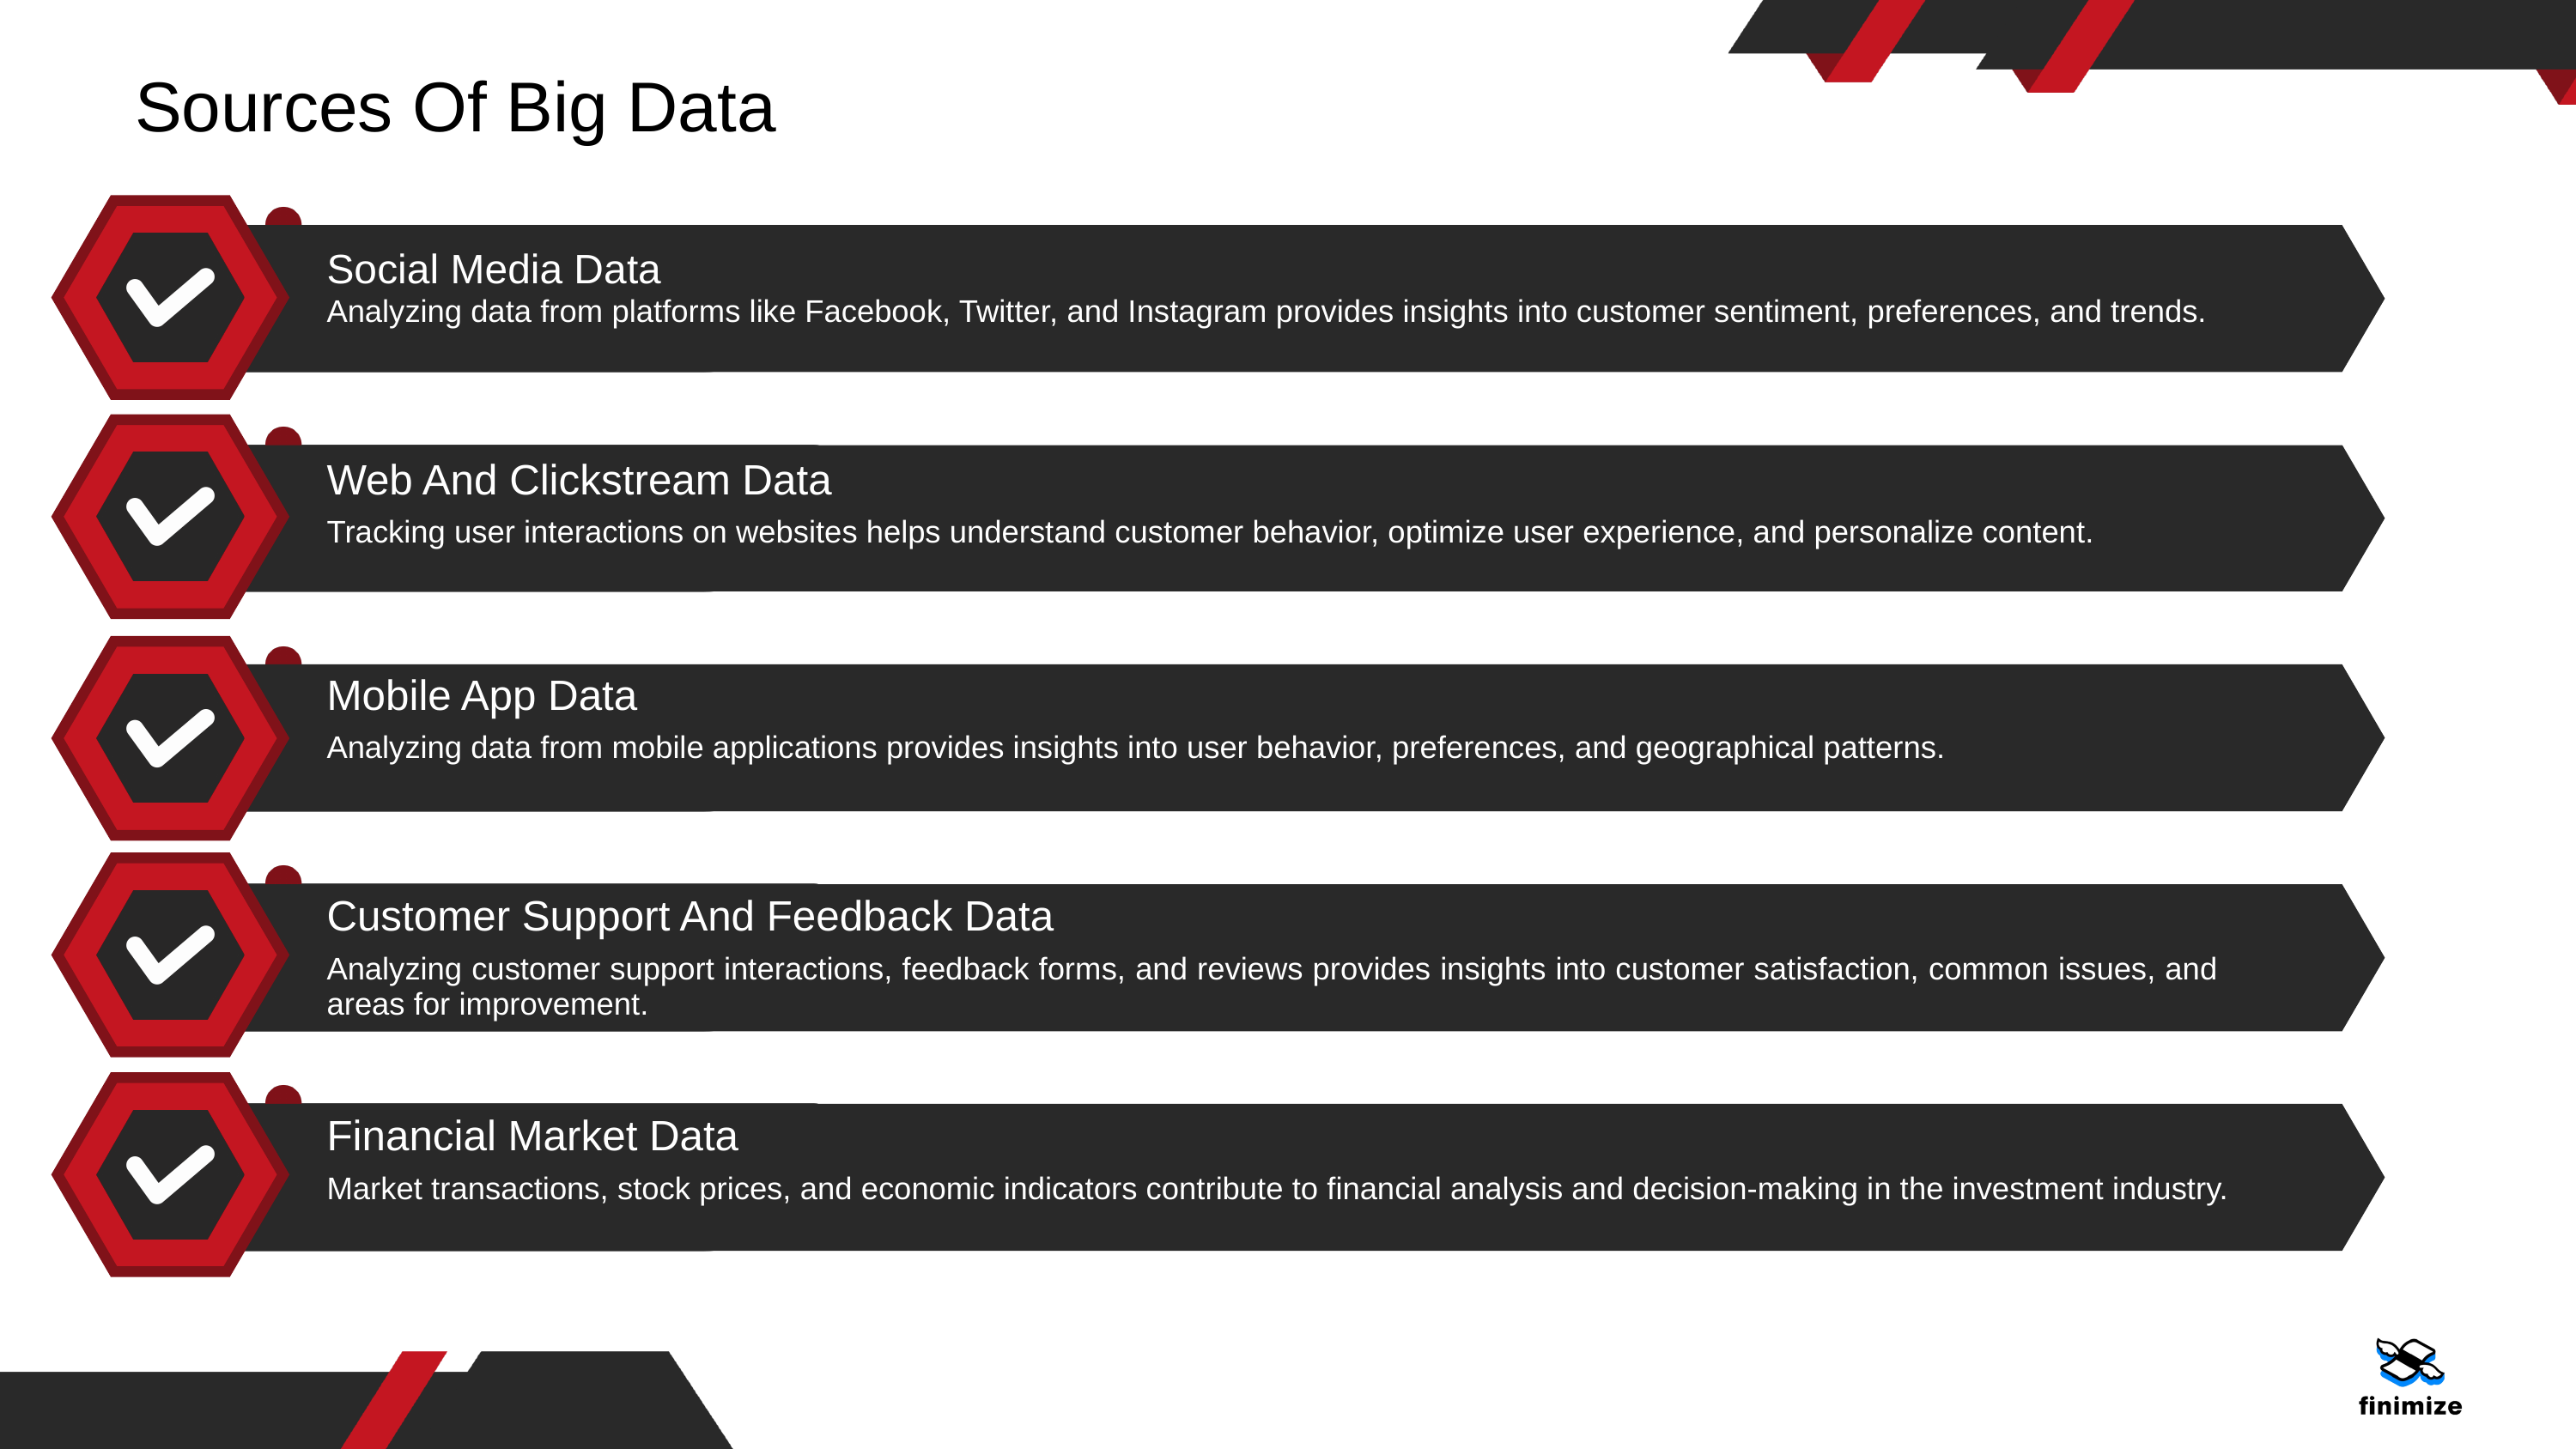

Sources Of Big Data

Social Media Data
Analyzing data from platforms like Facebook, Twitter, and Instagram provides insights into customer sentiment, preferences, and trends.

Web And Clickstream Data
Tracking user interactions on websites helps understand customer behavior, optimize user experience, and personalize content.

Mobile App Data

Analyzing data from mobile applications provides insights into user behavior, preferences, and geographical patterns.

Customer Support And Feedback Data
Analyzing customer support interactions, feedback forms, and reviews provides insights into customer satisfaction, common issues, and areas for improvement.

Financial Market Data
Market transactions, stock prices, and economic indicators contribute to financial analysis and decision-making in the investment industry.